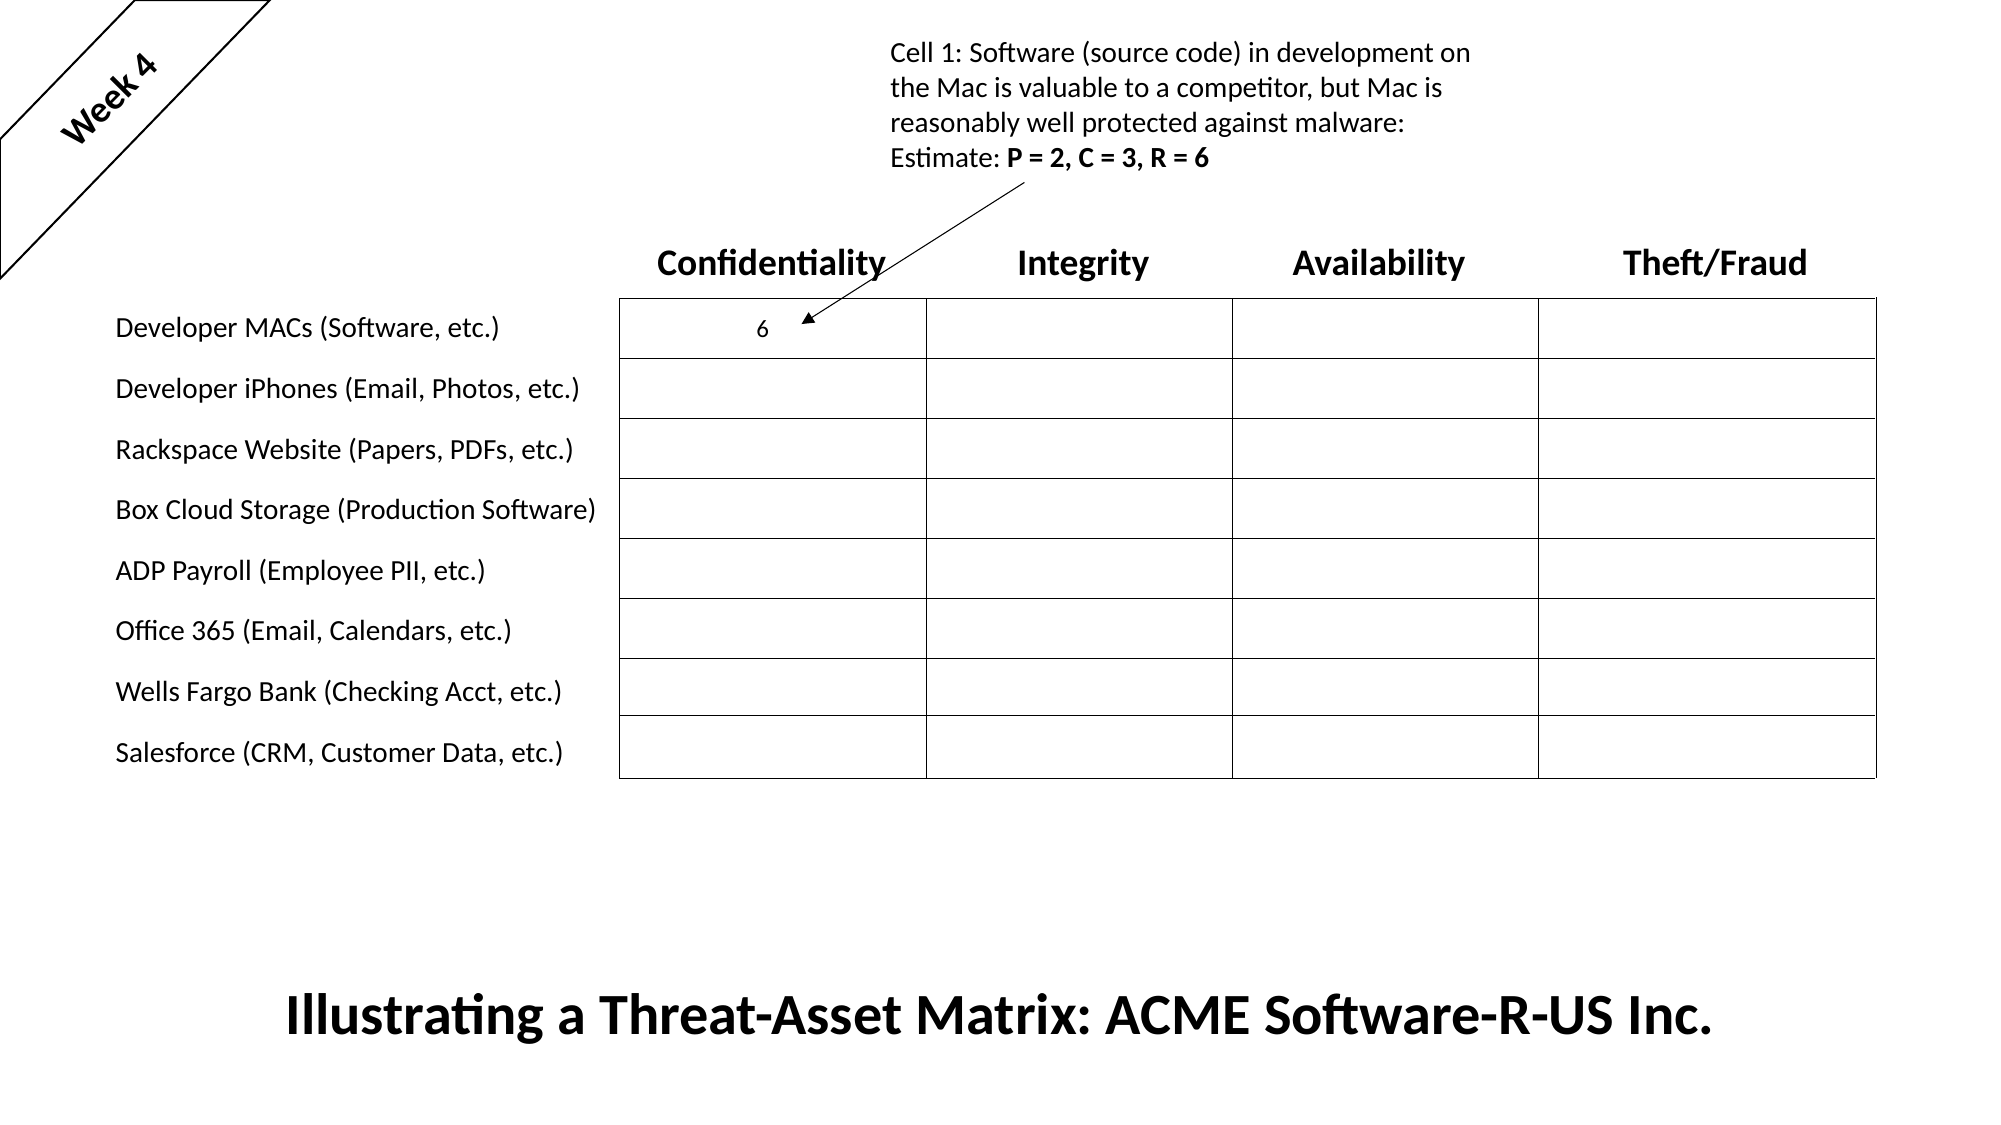

Cell 1: Software (source code) in development on the Mac is valuable to a competitor, but Mac is
reasonably well protected against malware:
Estimate: P = 2, C = 3, R = 6
Week 4
Confidentiality
Integrity
Availability
Theft/Fraud
Developer MACs (Software, etc.)
6
Developer iPhones (Email, Photos, etc.)
Rackspace Website (Papers, PDFs, etc.)
Box Cloud Storage (Production Software)
ADP Payroll (Employee PII, etc.)
Office 365 (Email, Calendars, etc.)
Wells Fargo Bank (Checking Acct, etc.)
Salesforce (CRM, Customer Data, etc.)
Illustrating a Threat-Asset Matrix: ACME Software-R-US Inc.